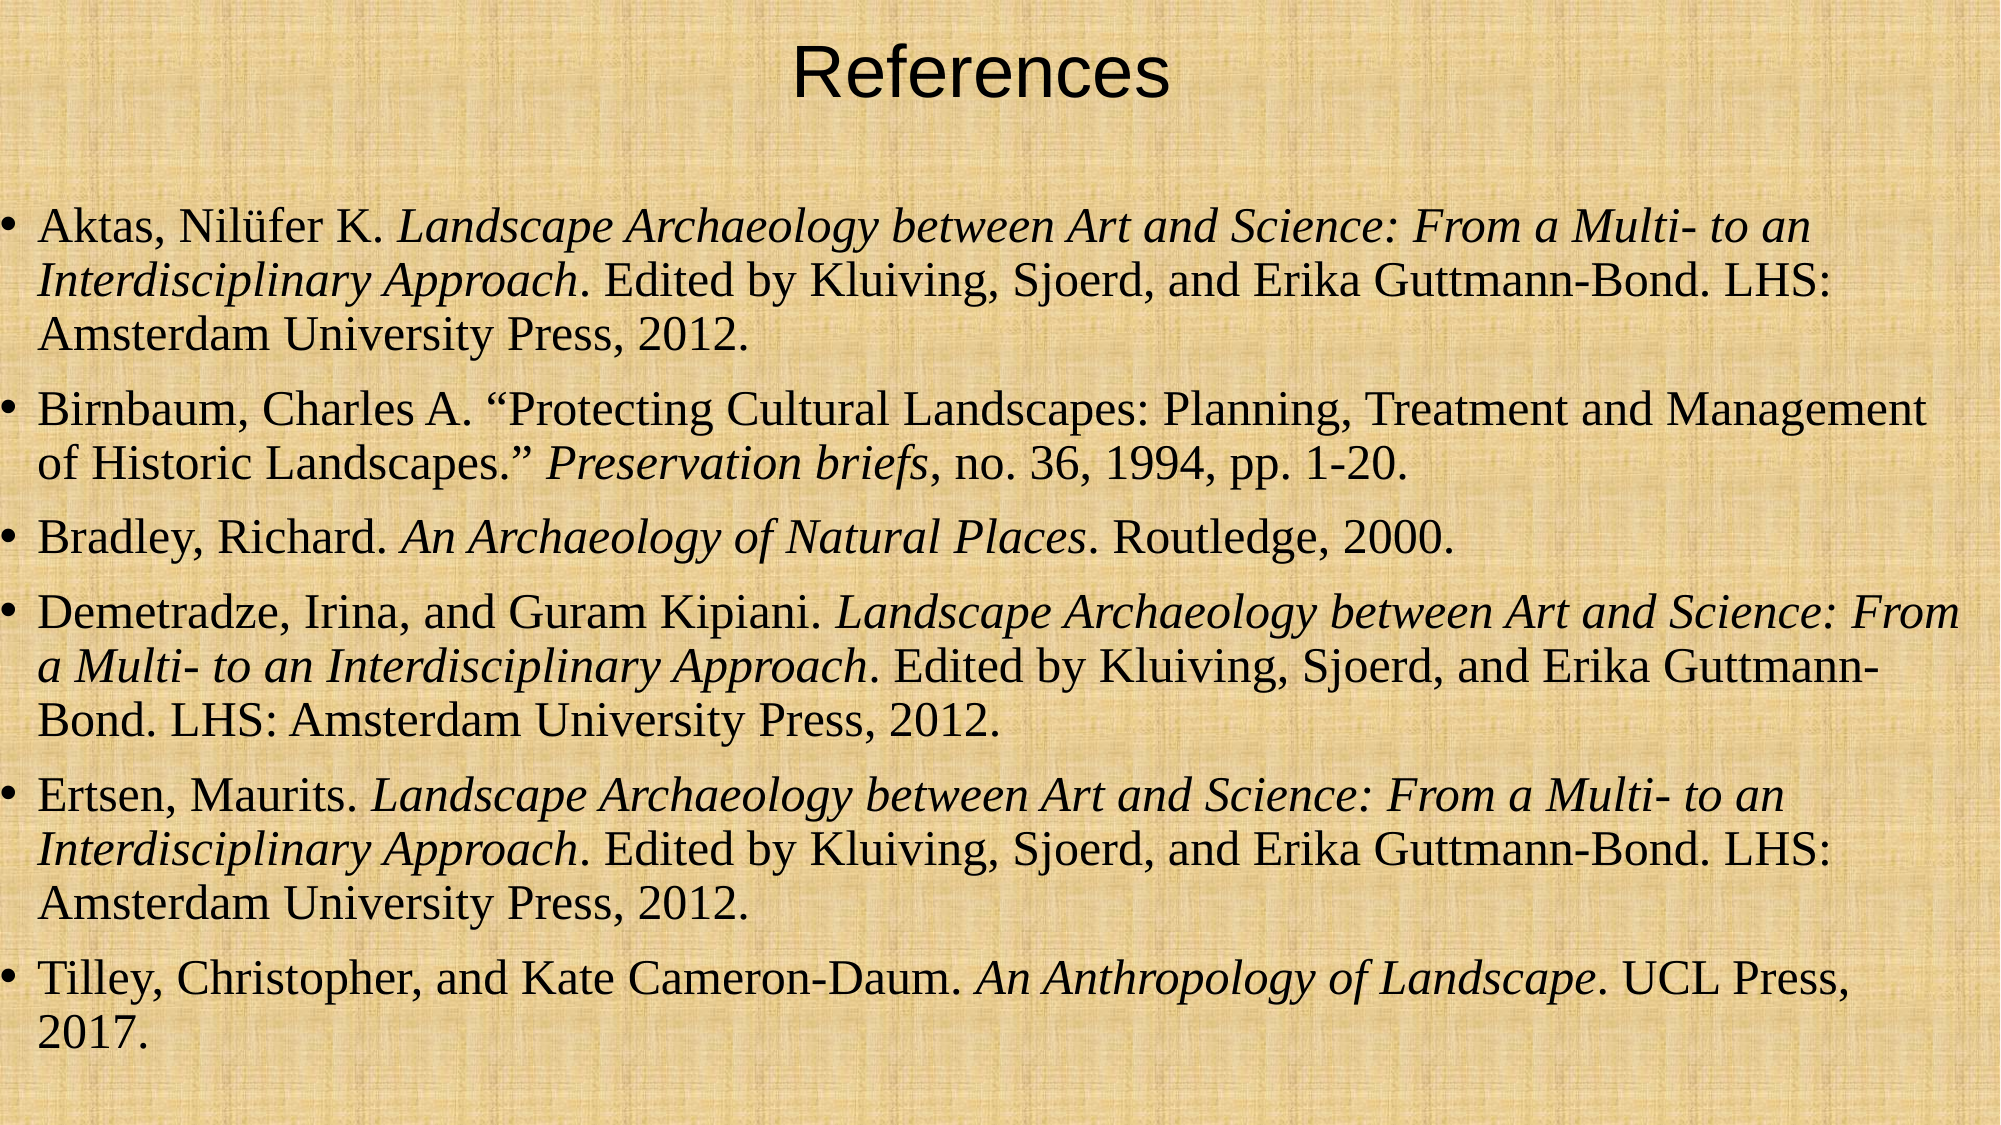

# References
Aktas, Nilüfer K. Landscape Archaeology between Art and Science: From a Multi- to an Interdisciplinary Approach. Edited by Kluiving, Sjoerd, and Erika Guttmann-Bond. LHS: Amsterdam University Press, 2012.
Birnbaum, Charles A. “Protecting Cultural Landscapes: Planning, Treatment and Management of Historic Landscapes.” Preservation briefs, no. 36, 1994, pp. 1-20.
Bradley, Richard. An Archaeology of Natural Places. Routledge, 2000.
Demetradze, Irina, and Guram Kipiani. Landscape Archaeology between Art and Science: From a Multi- to an Interdisciplinary Approach. Edited by Kluiving, Sjoerd, and Erika Guttmann-Bond. LHS: Amsterdam University Press, 2012.
Ertsen, Maurits. Landscape Archaeology between Art and Science: From a Multi- to an Interdisciplinary Approach. Edited by Kluiving, Sjoerd, and Erika Guttmann-Bond. LHS: Amsterdam University Press, 2012.
Tilley, Christopher, and Kate Cameron-Daum. An Anthropology of Landscape. UCL Press, 2017.